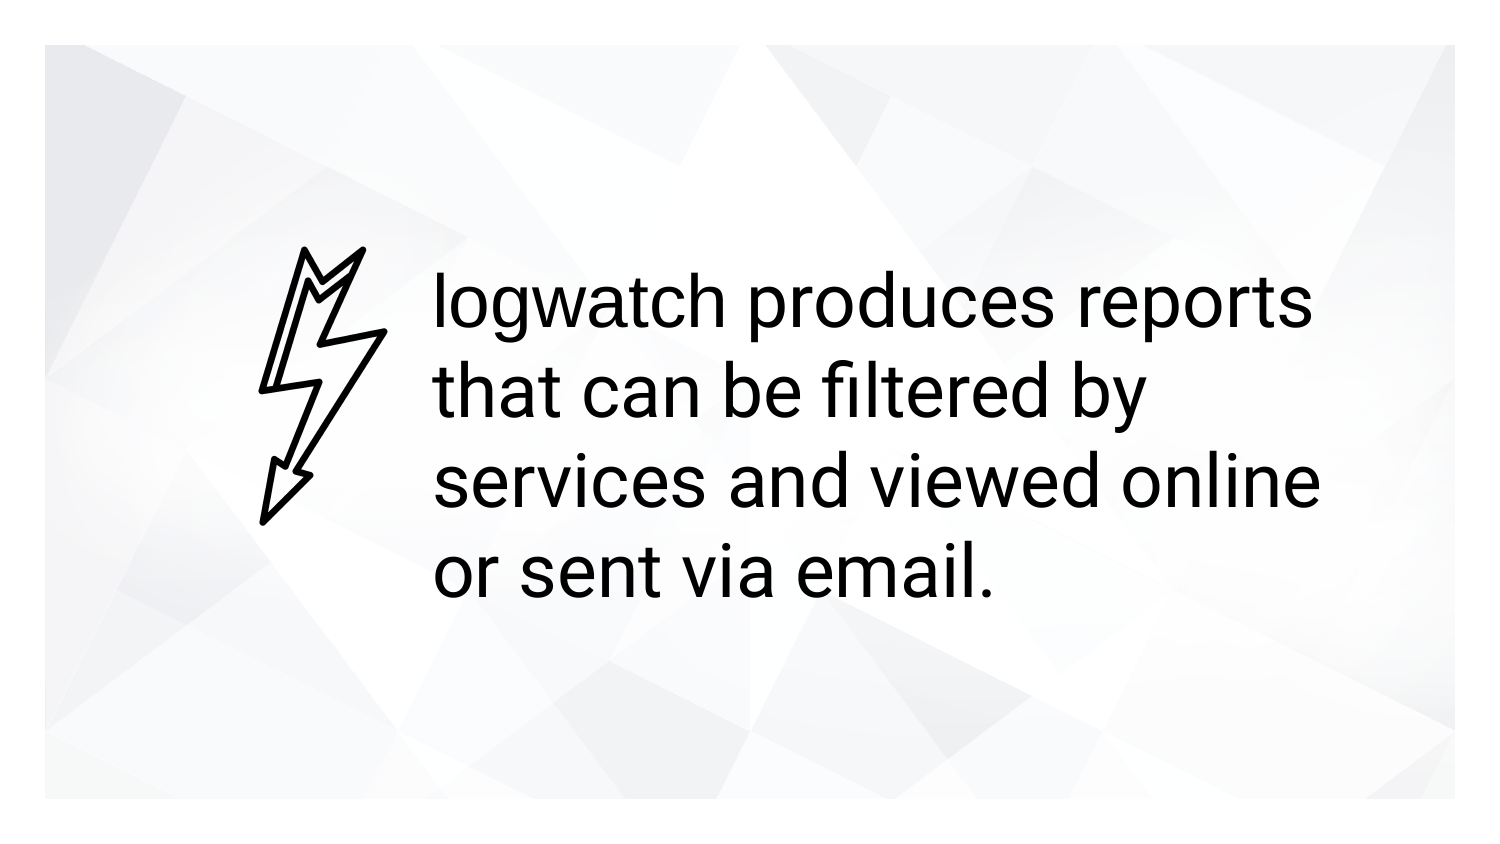

# logwatch produces reports that can be filtered by services and viewed online or sent via email.